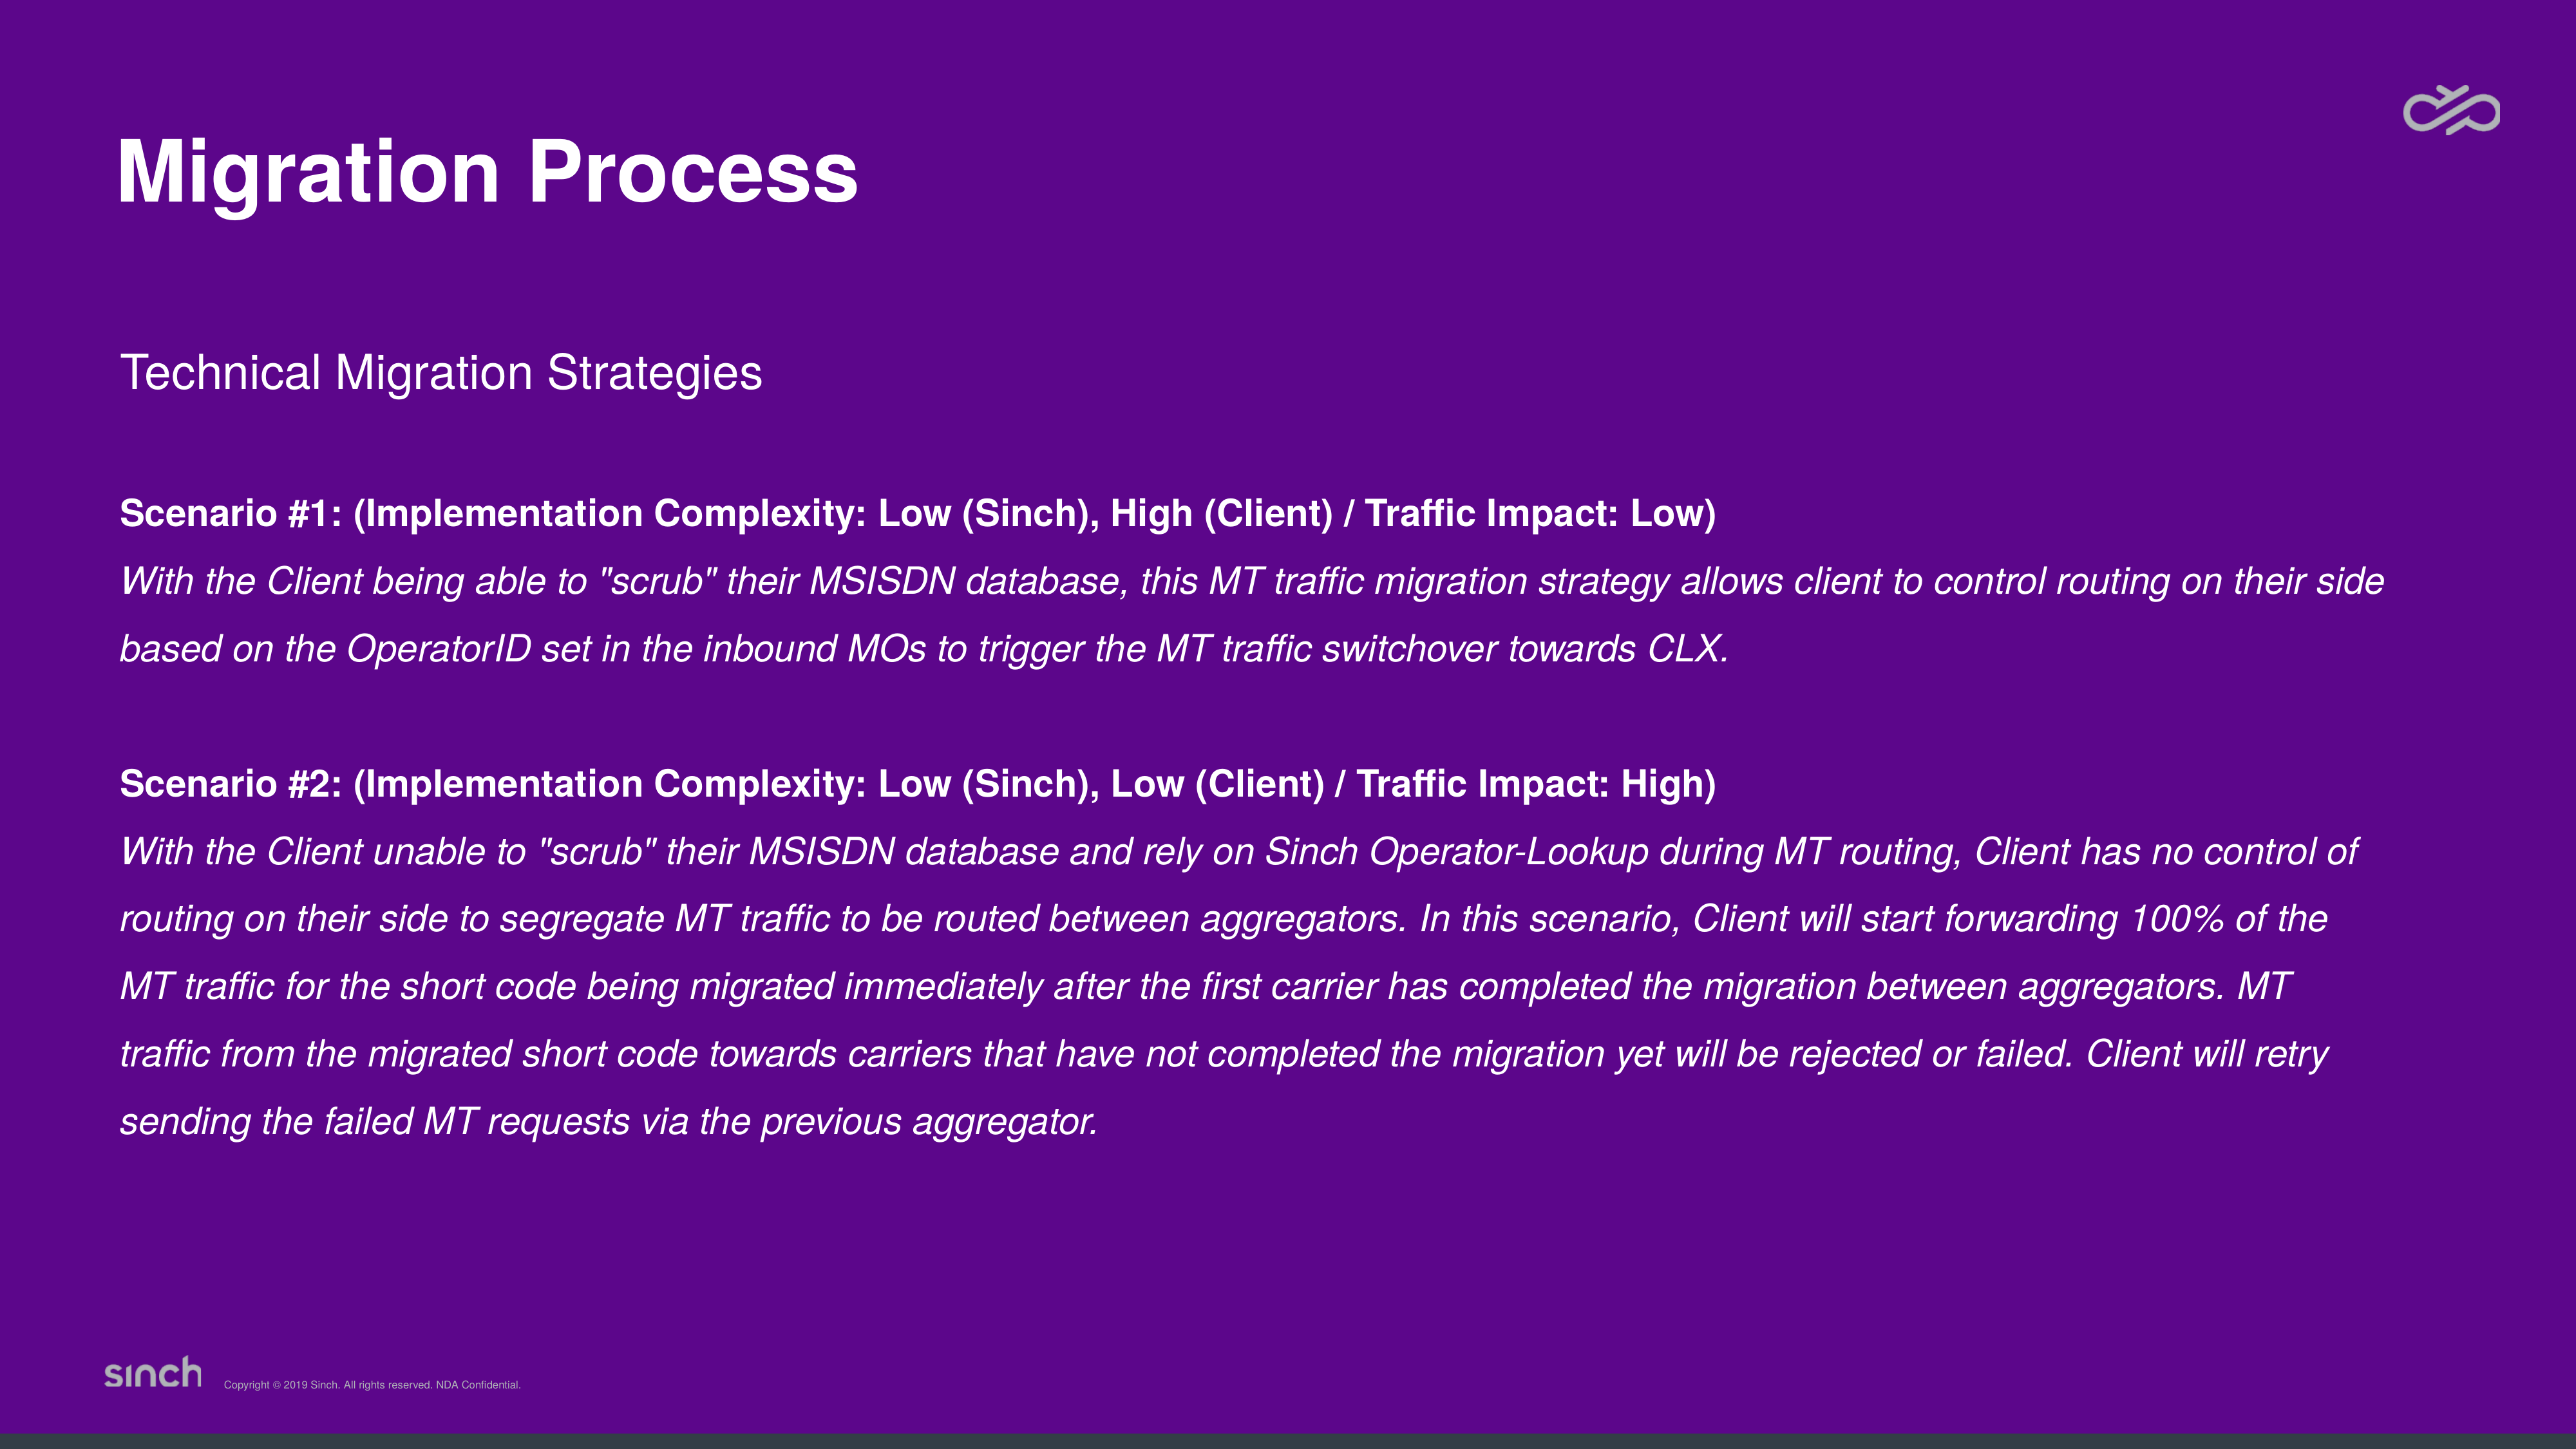

# Migration Process
Technical Migration Strategies

Scenario #1: (Implementation Complexity: Low (Sinch), High (Client) / Traffic Impact: Low)
With the Client being able to "scrub" their MSISDN database, this MT traffic migration strategy allows client to control routing on their side based on the OperatorID set in the inbound MOs to trigger the MT traffic switchover towards CLX.

Scenario #2: (Implementation Complexity: Low (Sinch), Low (Client) / Traffic Impact: High)
With the Client unable to "scrub" their MSISDN database and rely on Sinch Operator-Lookup during MT routing, Client has no control of routing on their side to segregate MT traffic to be routed between aggregators. In this scenario, Client will start forwarding 100% of the MT traffic for the short code being migrated immediately after the first carrier has completed the migration between aggregators. MT traffic from the migrated short code towards carriers that have not completed the migration yet will be rejected or failed. Client will retry sending the failed MT requests via the previous aggregator.